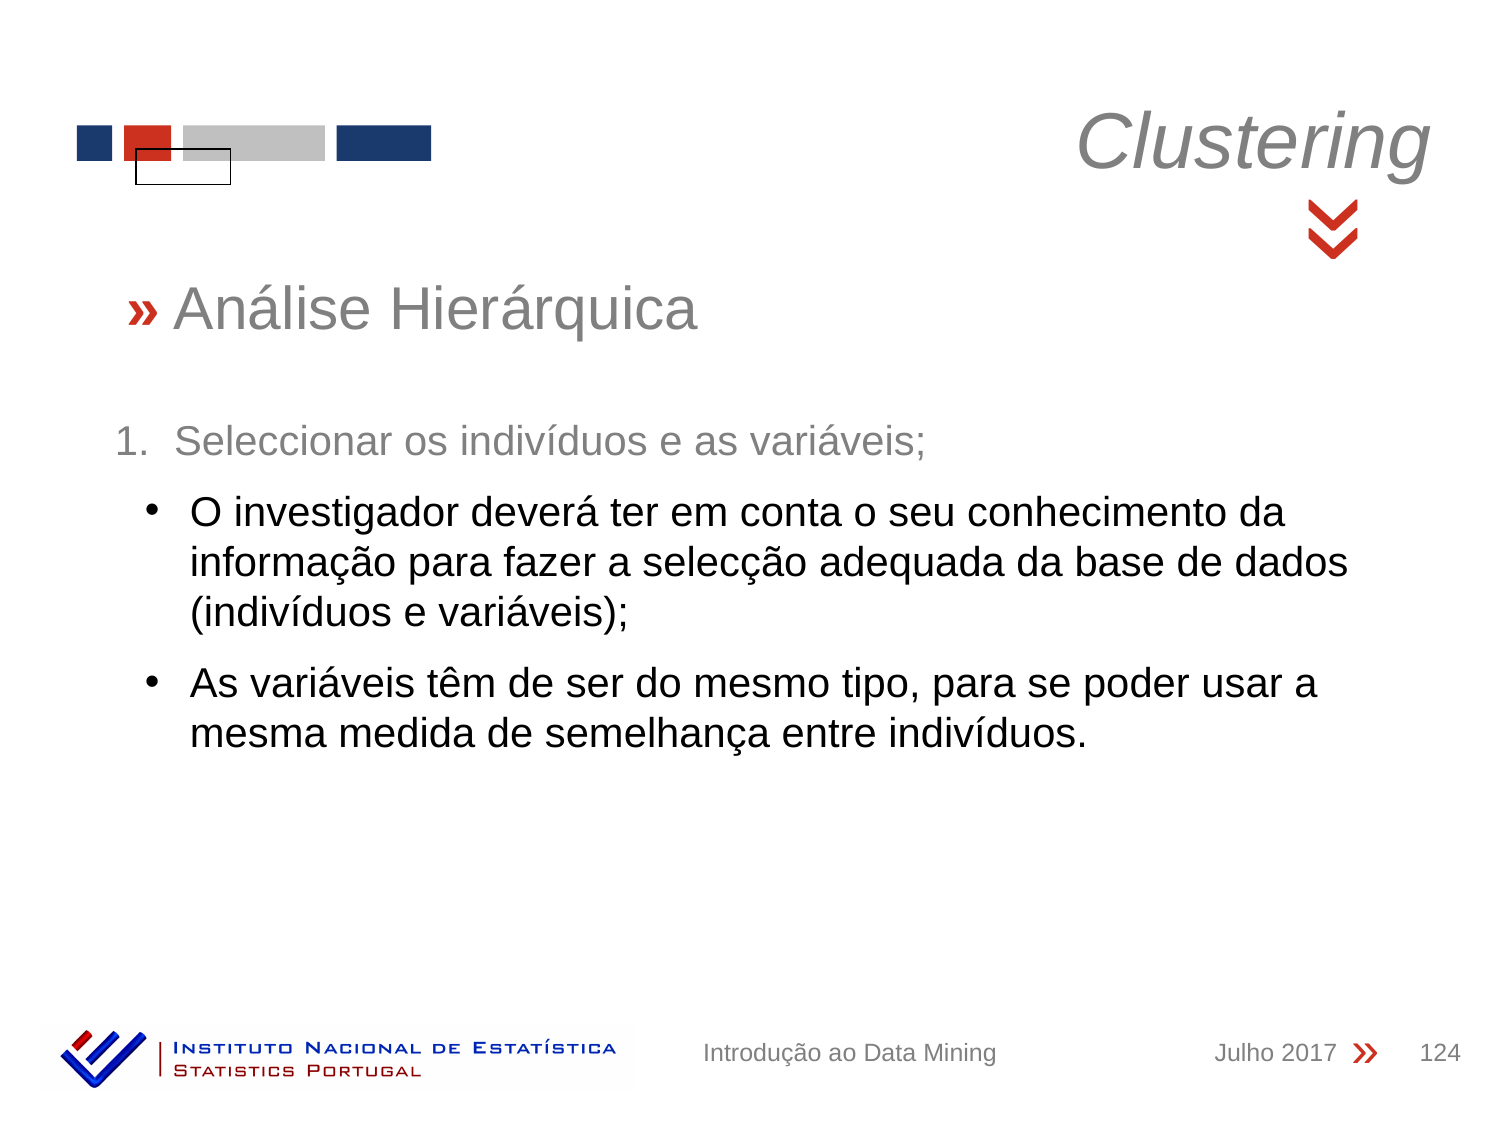

Clustering
«
» Análise Hierárquica
Seleccionar os indivíduos e as variáveis;
O investigador deverá ter em conta o seu conhecimento da informação para fazer a selecção adequada da base de dados (indivíduos e variáveis);
As variáveis têm de ser do mesmo tipo, para se poder usar a mesma medida de semelhança entre indivíduos.
Introdução ao Data Mining
Julho 2017
124
«